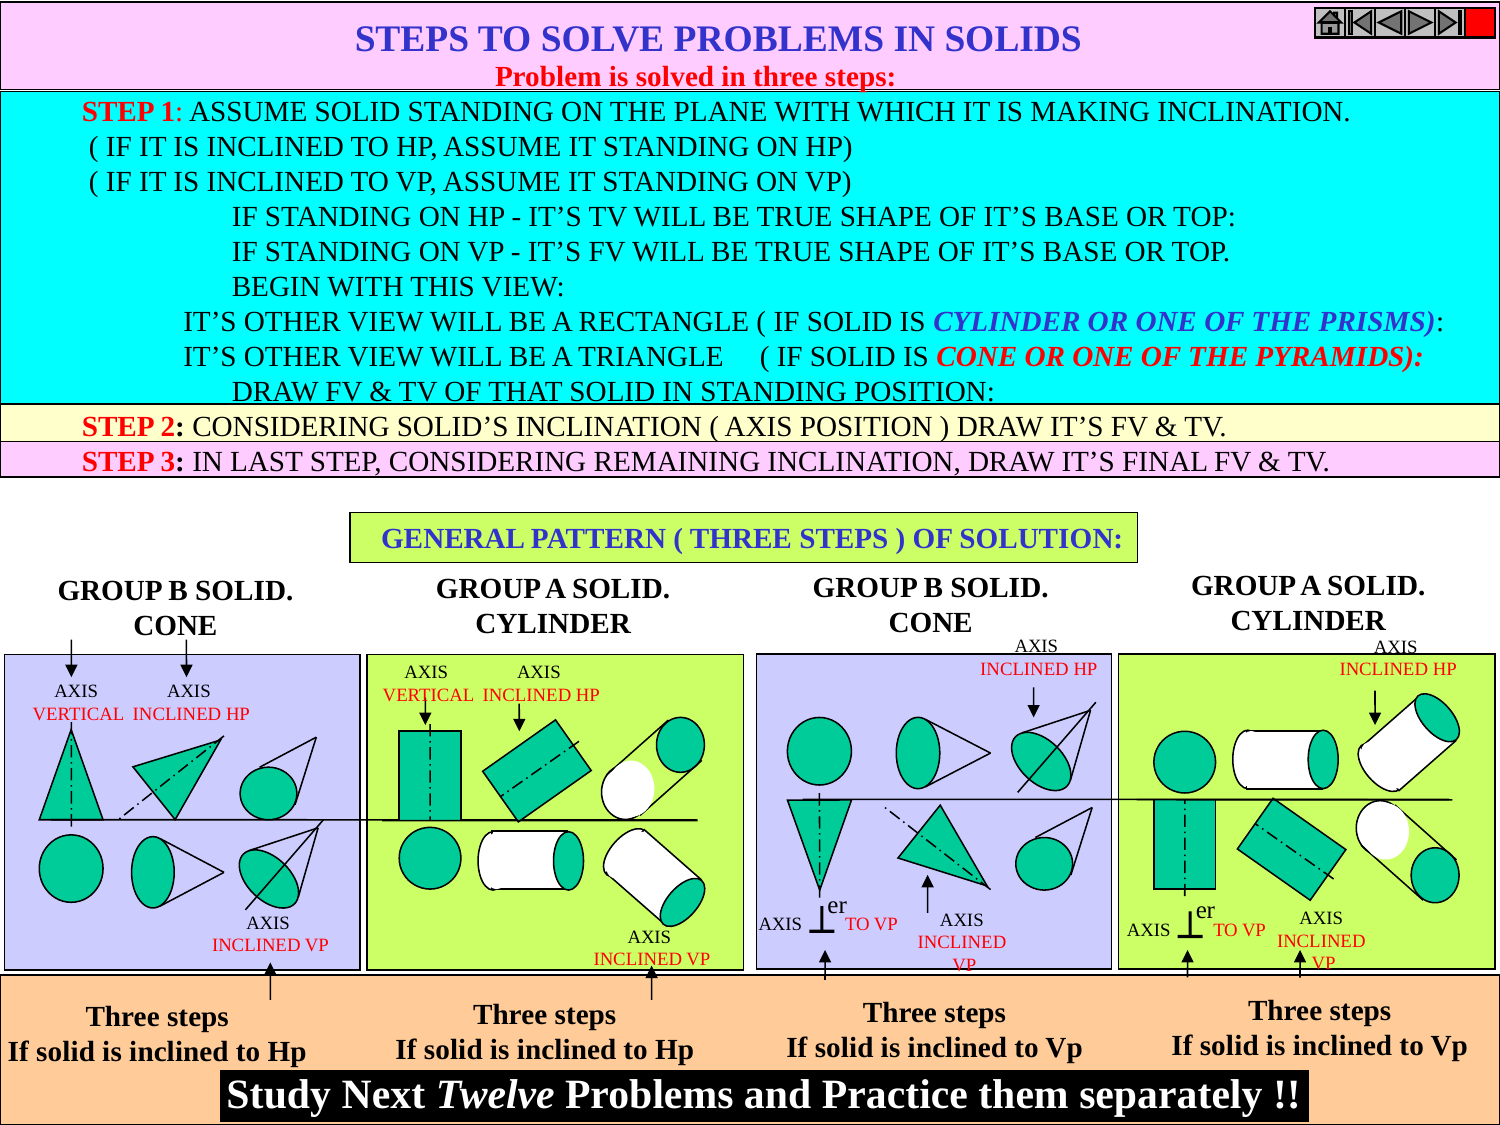

STEPS TO SOLVE PROBLEMS IN SOLIDS

                                                         Problem is solved in three steps:
STEP 1: ASSUME SOLID STANDING ON THE PLANE WITH WHICH IT IS MAKING INCLINATION.
 ( IF IT IS INCLINED TO HP, ASSUME IT STANDING ON HP)
 ( IF IT IS INCLINED TO VP, ASSUME IT STANDING ON VP)
	IF STANDING ON HP - IT’S TV WILL BE TRUE SHAPE OF IT’S BASE OR TOP:
              	IF STANDING ON VP - IT’S FV WILL BE TRUE SHAPE OF IT’S BASE OR TOP.
	BEGIN WITH THIS VIEW:
              IT’S OTHER VIEW WILL BE A RECTANGLE ( IF SOLID IS CYLINDER OR ONE OF THE PRISMS):
              IT’S OTHER VIEW WILL BE A TRIANGLE     ( IF SOLID IS CONE OR ONE OF THE PYRAMIDS):
	DRAW FV & TV OF THAT SOLID IN STANDING POSITION:
STEP 2: CONSIDERING SOLID’S INCLINATION ( AXIS POSITION ) DRAW IT’S FV & TV.
STEP 3: IN LAST STEP, CONSIDERING REMAINING INCLINATION, DRAW IT’S FINAL FV & TV.

GENERAL PATTERN ( THREE STEPS ) OF SOLUTION:
GROUP A SOLID.
CYLINDER
GROUP B SOLID.
CONE
GROUP A SOLID.
CYLINDER
GROUP B SOLID.
CONE
AXIS
INCLINED HP
AXIS
INCLINED HP

AXIS
VERTICAL
AXIS
INCLINED HP

AXIS
VERTICAL
AXIS
INCLINED HP

er

AXIS         TO VP
er

AXIS         TO VP
AXIS
INCLINED
VP
AXIS
INCLINED
VP
AXIS
INCLINED VP
AXIS
INCLINED VP

Three steps
If solid is inclined to Vp
Three steps
If solid is inclined to Vp
Three steps
If solid is inclined to Hp
Three steps
If solid is inclined to Hp
Study Next Twelve Problems and Practice them separately !!